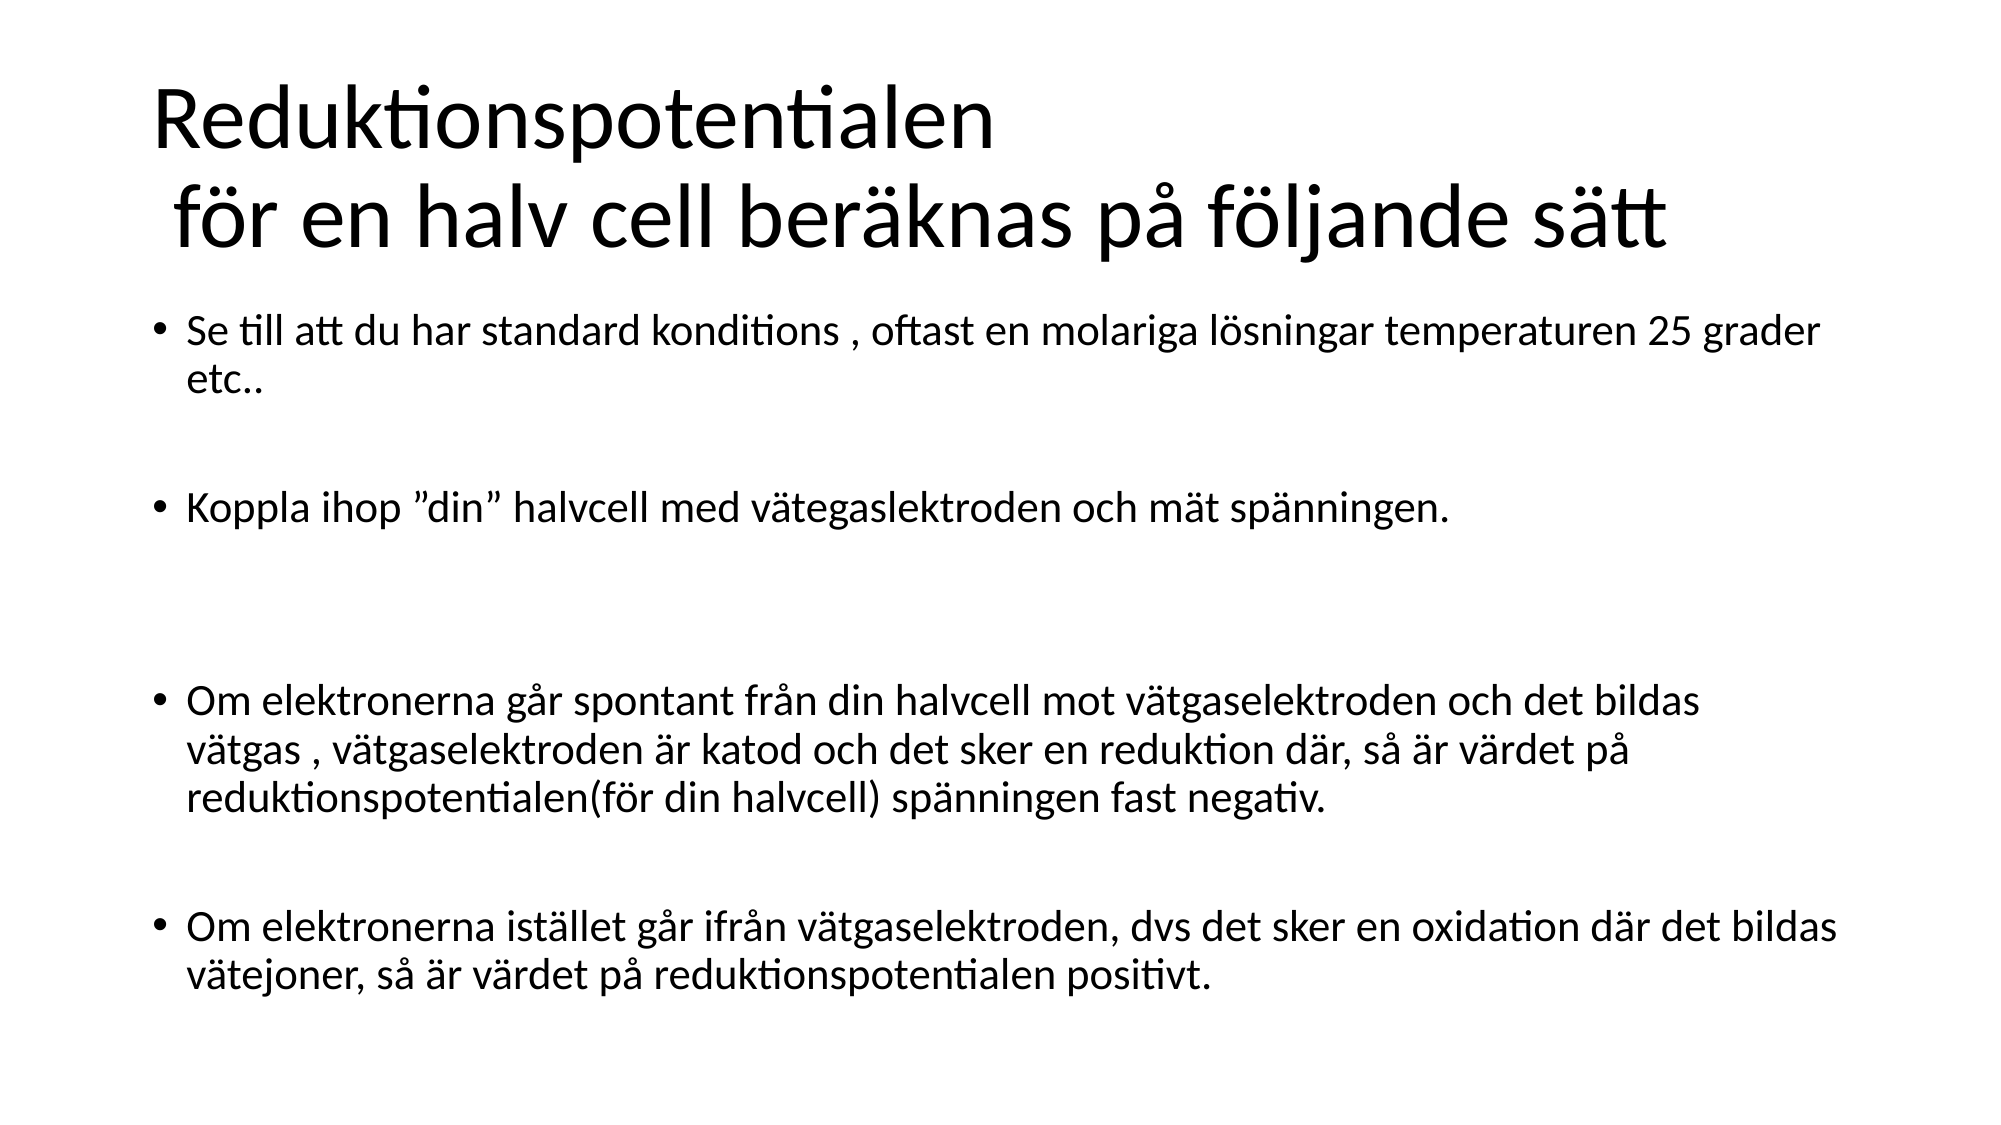

# Reduktionspotentialen för en halv cell beräknas på följande sätt
Se till att du har standard konditions , oftast en molariga lösningar temperaturen 25 grader etc..

Koppla ihop ”din” halvcell med vätegaslektroden och mät spänningen.

Om elektronerna går spontant från din halvcell mot vätgaselektroden och det bildas vätgas , vätgaselektroden är katod och det sker en reduktion där, så är värdet på reduktionspotentialen(för din halvcell) spänningen fast negativ.

Om elektronerna istället går ifrån vätgaselektroden, dvs det sker en oxidation där det bildas vätejoner, så är värdet på reduktionspotentialen positivt.